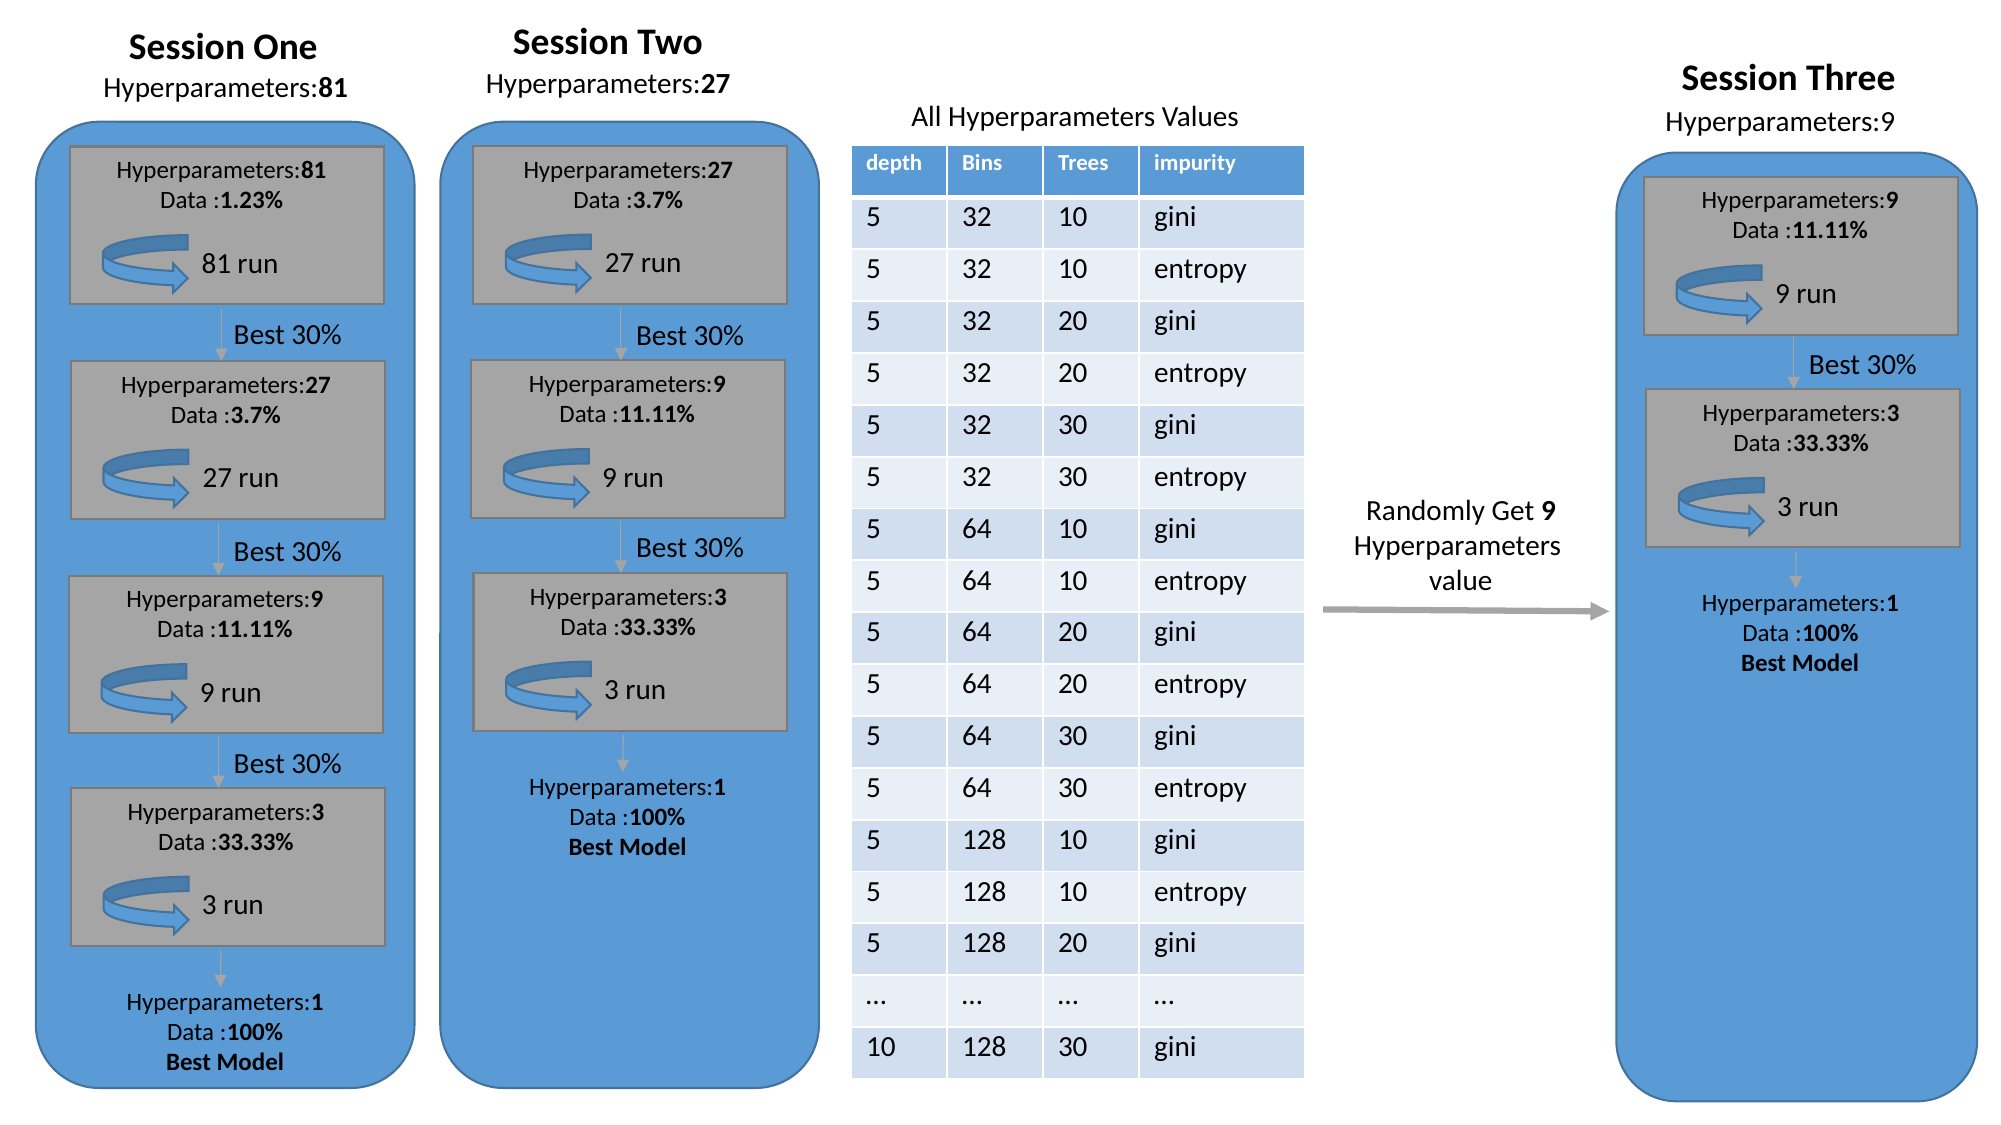

Session Two
Session One
Session Three
Hyperparameters:27
Hyperparameters:81
All Hyperparameters Values
Hyperparameters:9

| depth | Bins | Trees | impurity |
| --- | --- | --- | --- |
| 5 | 32 | 10 | gini |
| 5 | 32 | 10 | entropy |
| 5 | 32 | 20 | gini |
| 5 | 32 | 20 | entropy |
| 5 | 32 | 30 | gini |
| 5 | 32 | 30 | entropy |
| 5 | 64 | 10 | gini |
| 5 | 64 | 10 | entropy |
| 5 | 64 | 20 | gini |
| 5 | 64 | 20 | entropy |
| 5 | 64 | 30 | gini |
| 5 | 64 | 30 | entropy |
| 5 | 128 | 10 | gini |
| 5 | 128 | 10 | entropy |
| 5 | 128 | 20 | gini |
| … | … | … | … |
| 10 | 128 | 30 | gini |
Hyperparameters:27
Data :3.7%

Hyperparameters:81
Data :1.23%

Hyperparameters:9
Data :11.11%

27 run
81 run

9 run
Best 30%
Best 30%
Best 30%
Hyperparameters:9
Data :11.11%

Hyperparameters:27
Data :3.7%

Hyperparameters:3
Data :33.33%

9 run
27 run

3 run
Randomly Get 9
Hyperparameters
value
Best 30%
Best 30%
Hyperparameters:3
Data :33.33%

Hyperparameters:9
Data :11.11%

Hyperparameters:1
Data :100%
Best Model

3 run

9 run
Best 30%
Hyperparameters:1
Data :100%
Best Model
Hyperparameters:3
Data :33.33%

3 run
Hyperparameters:1
Data :100%
Best Model